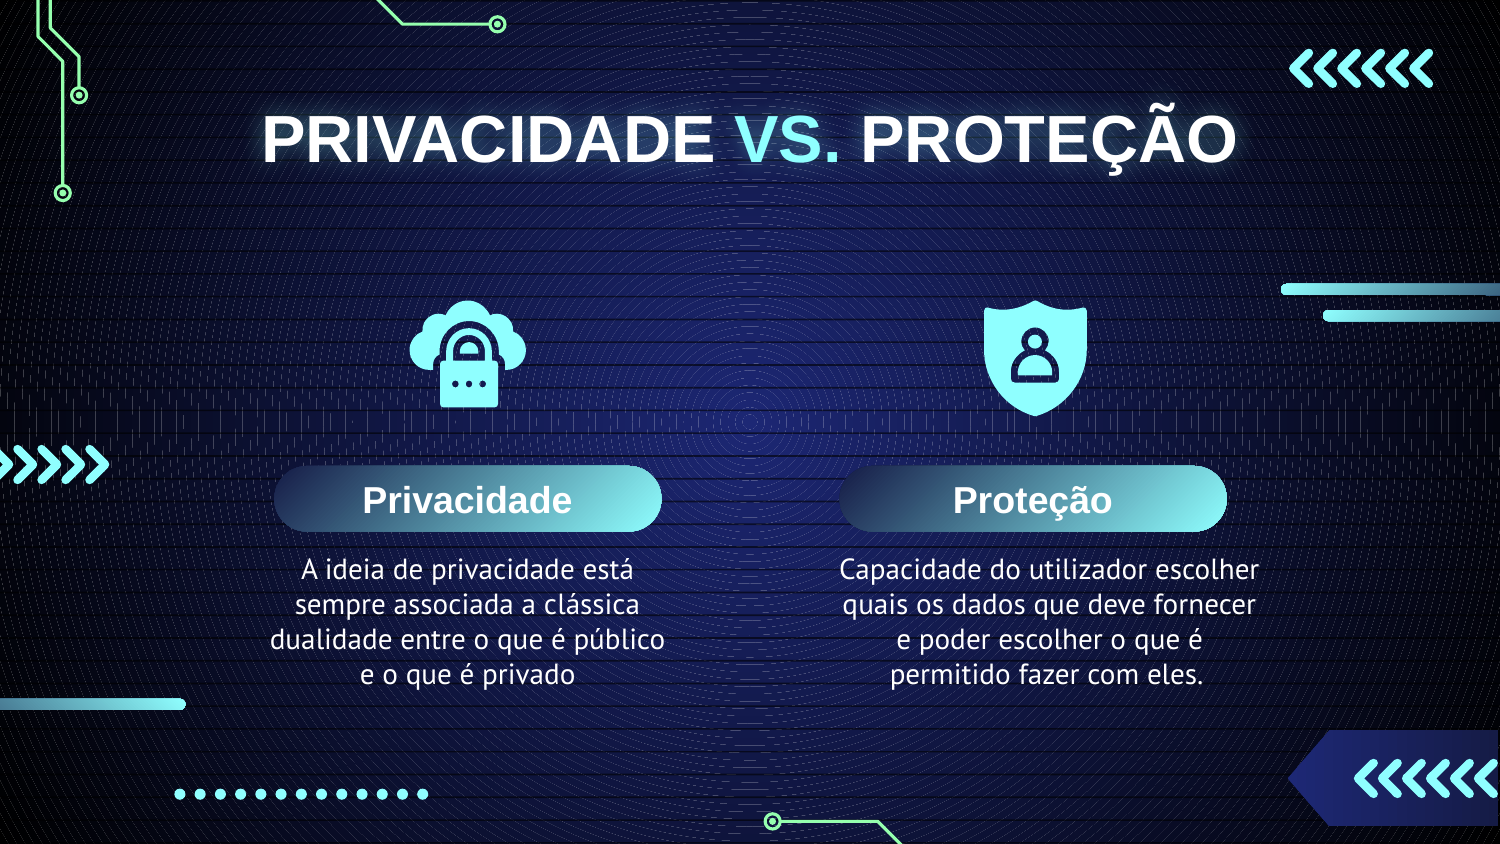

# PRIVACIDADE VS. PROTEÇÃO

Privacidade
Proteção
Capacidade do utilizador escolher quais os dados que deve fornecer e poder escolher o que é permitido fazer com eles.
A ideia de privacidade está sempre associada a clássica dualidade entre o que é público e o que é privado